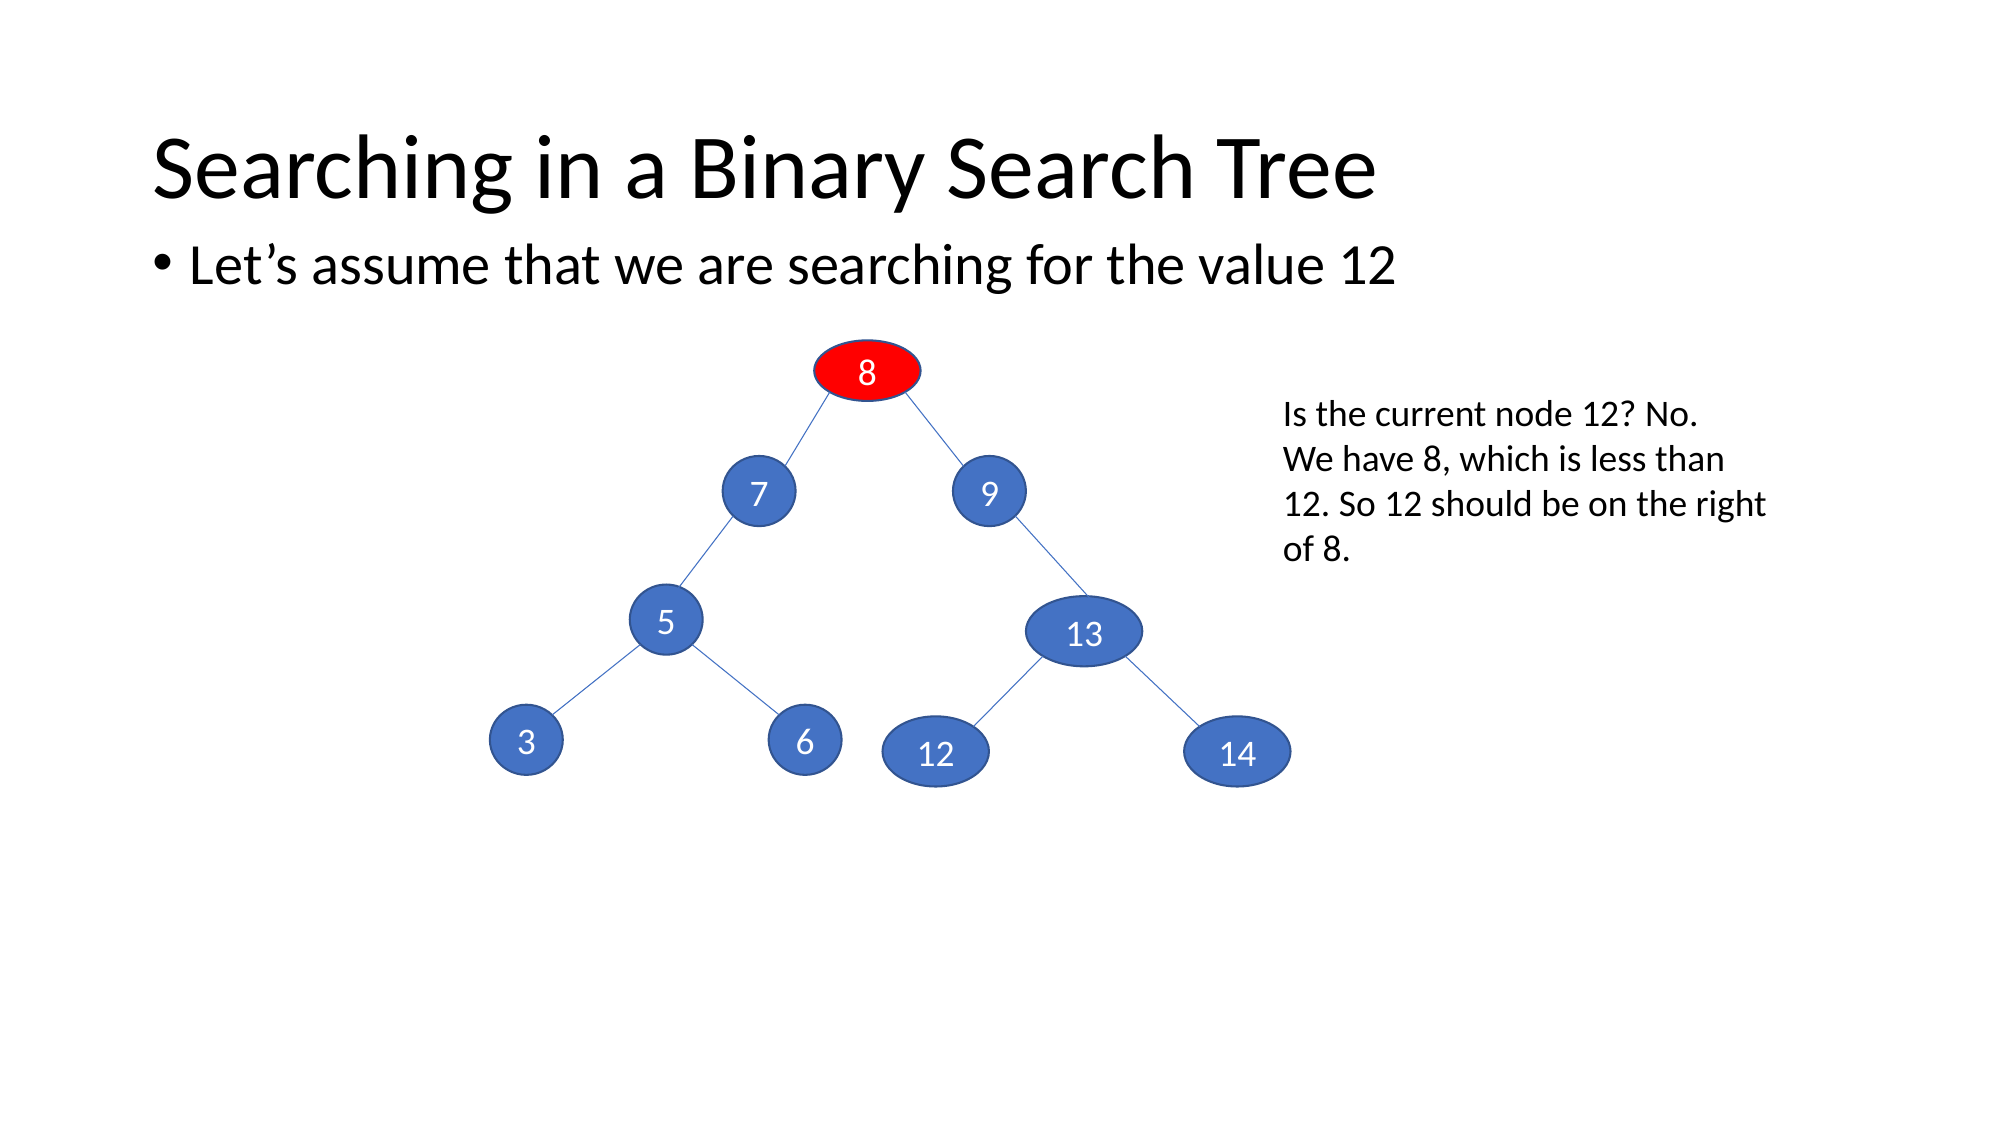

# Searching in a Binary Search Tree
Let’s assume that we are searching for the value 12

8
Is the current node 12? No.
We have 8, which is less than 12. So 12 should be on the right of 8.
7
9
5
13
6
3
14
12